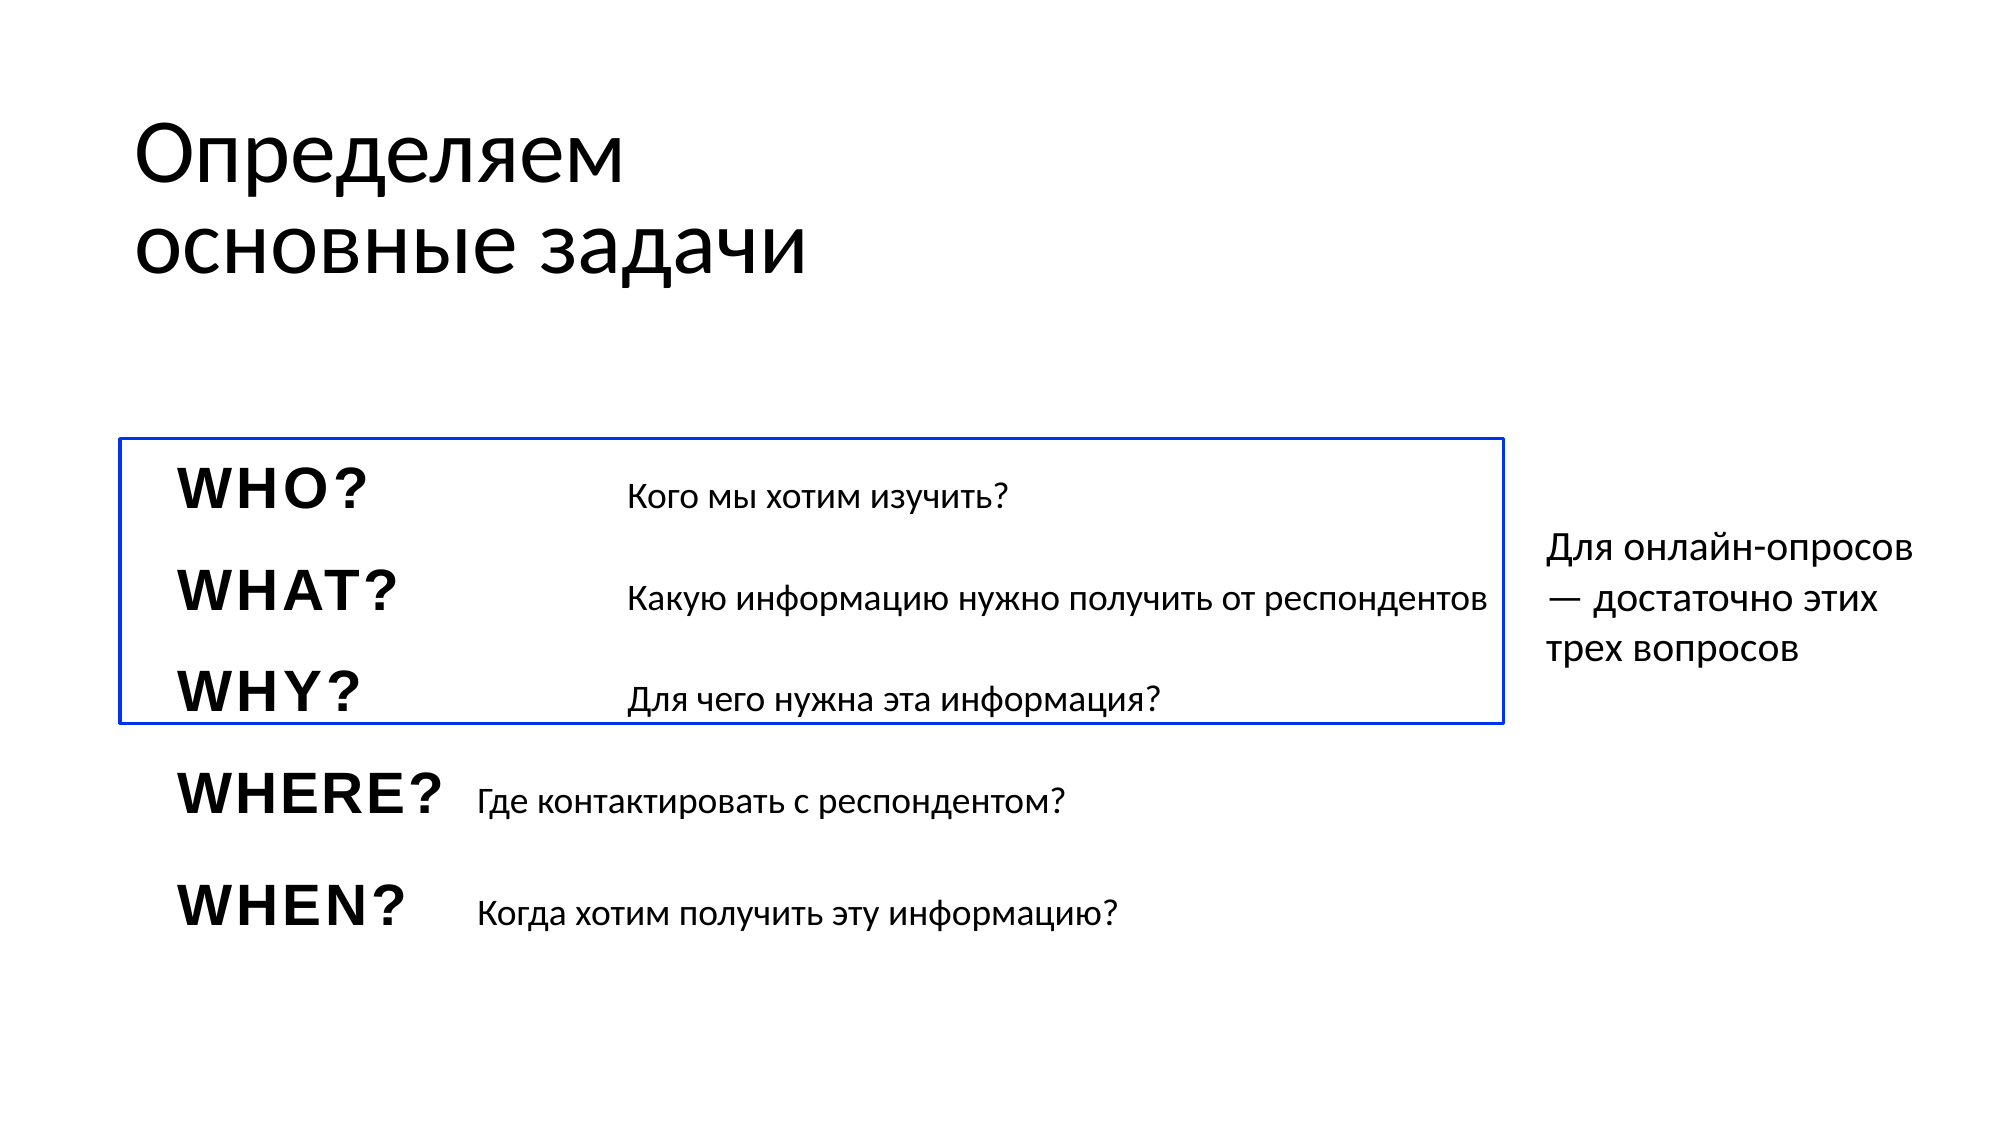

# Определяем основные задачи
WHO? 		Кого мы хотим изучить?
WHAT?		Какую информацию нужно получить от респондентов
WHY?		Для чего нужна эта информация?
Для онлайн-опросов — достаточно этих трех вопросов
WHERE?	Где контактировать с респондентом?
WHEN?	Когда хотим получить эту информацию?